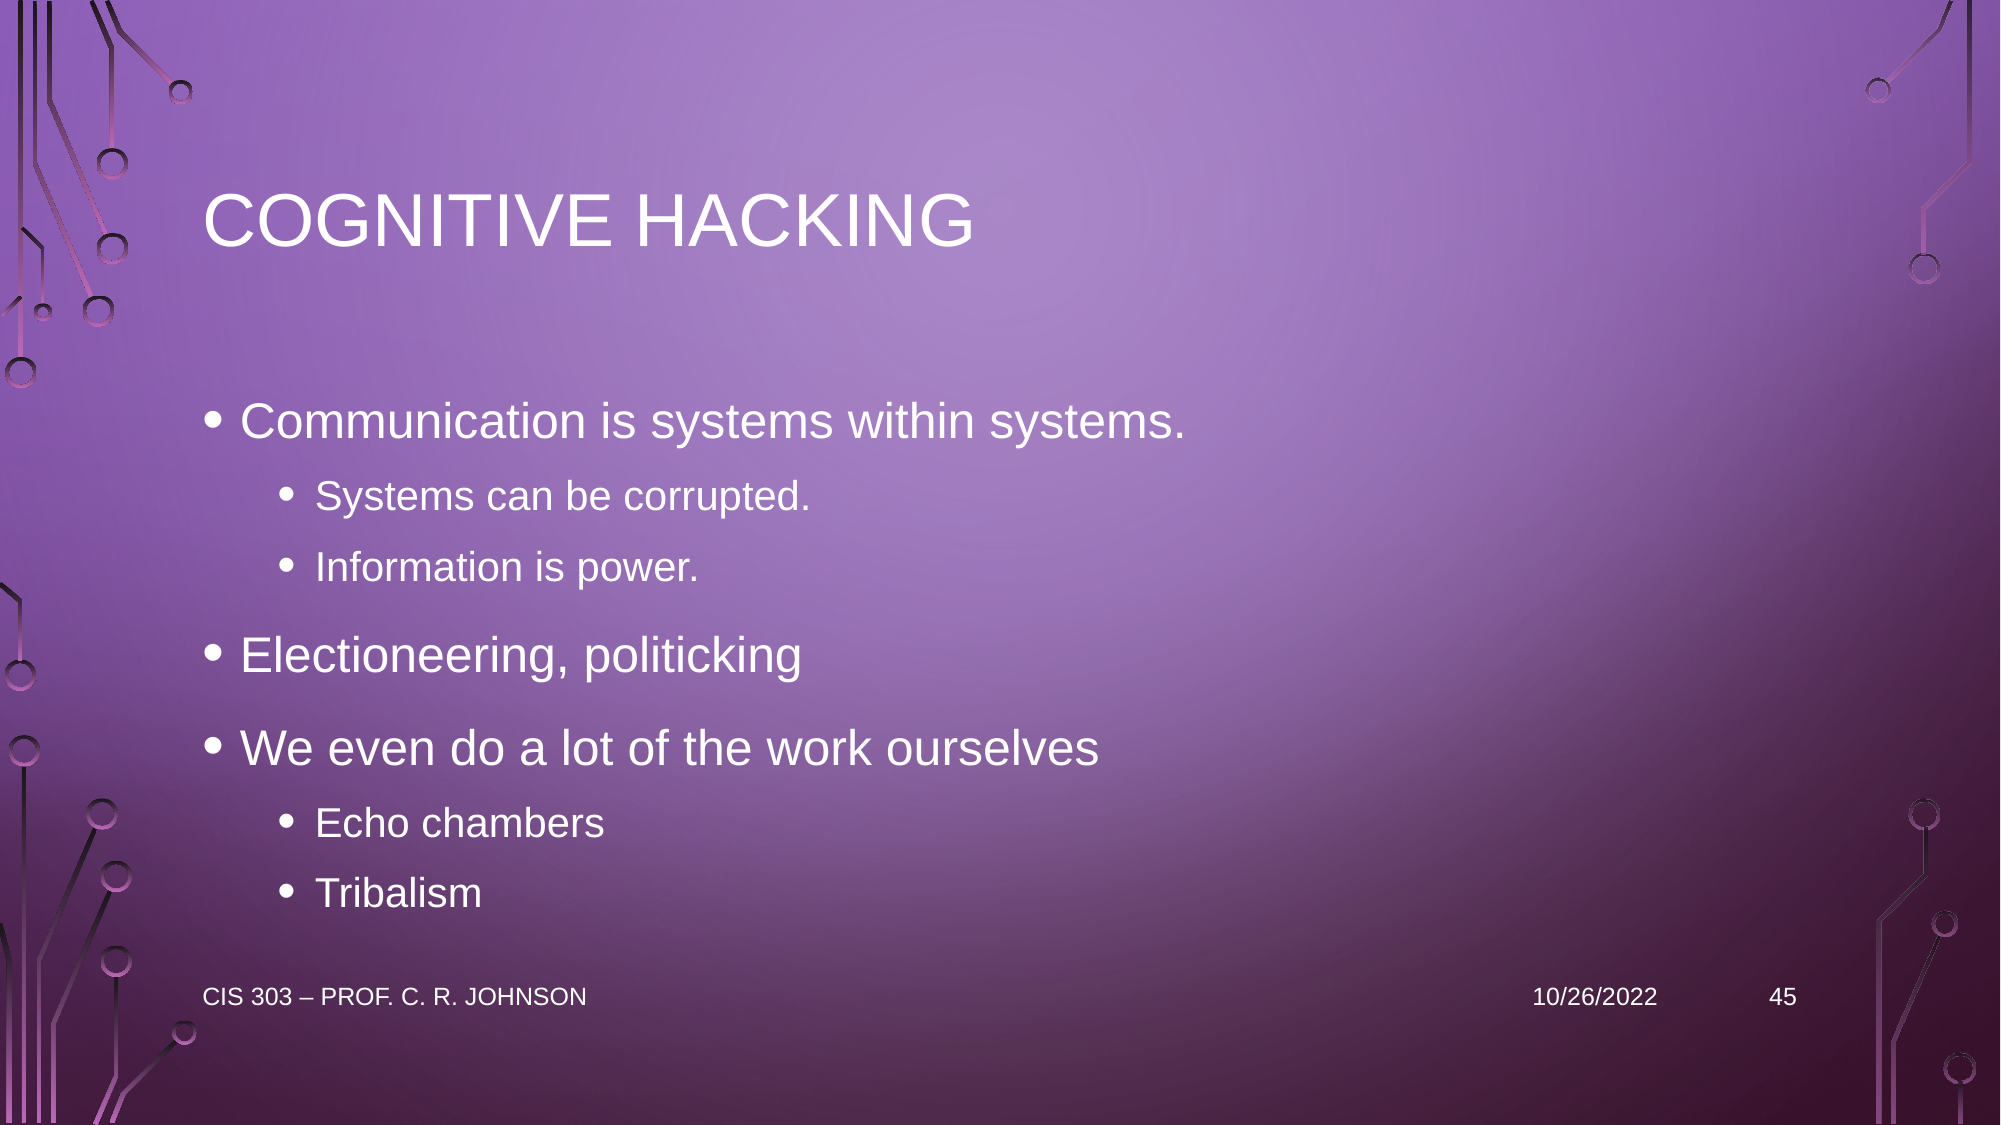

# Cognitive Hacking
Communication is systems within systems.
Systems can be corrupted.
Information is power.
Electioneering, politicking
We even do a lot of the work ourselves
Echo chambers
Tribalism

45
CIS 303 – Prof. C. R. Johnson
10/26/2022